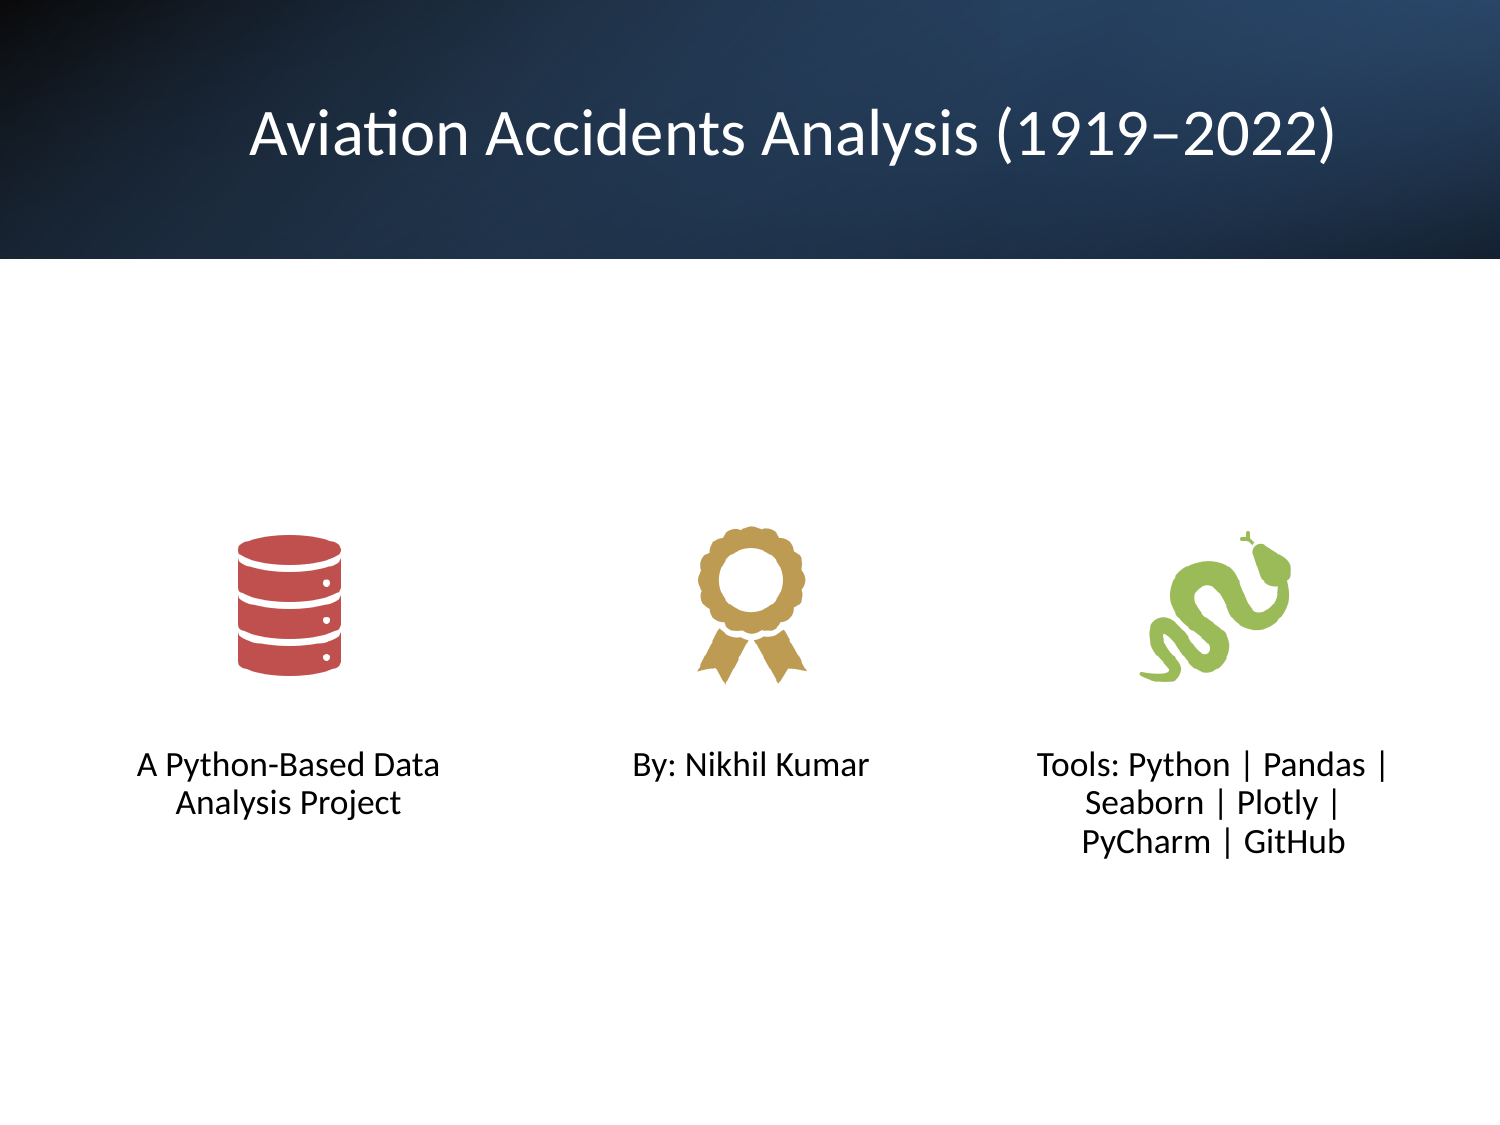

# Aviation Accidents Analysis (1919–2022)
A Python-Based Data Analysis Project
By: Nikhil Kumar
Tools: Python | Pandas | Seaborn | Plotly | PyCharm | GitHub